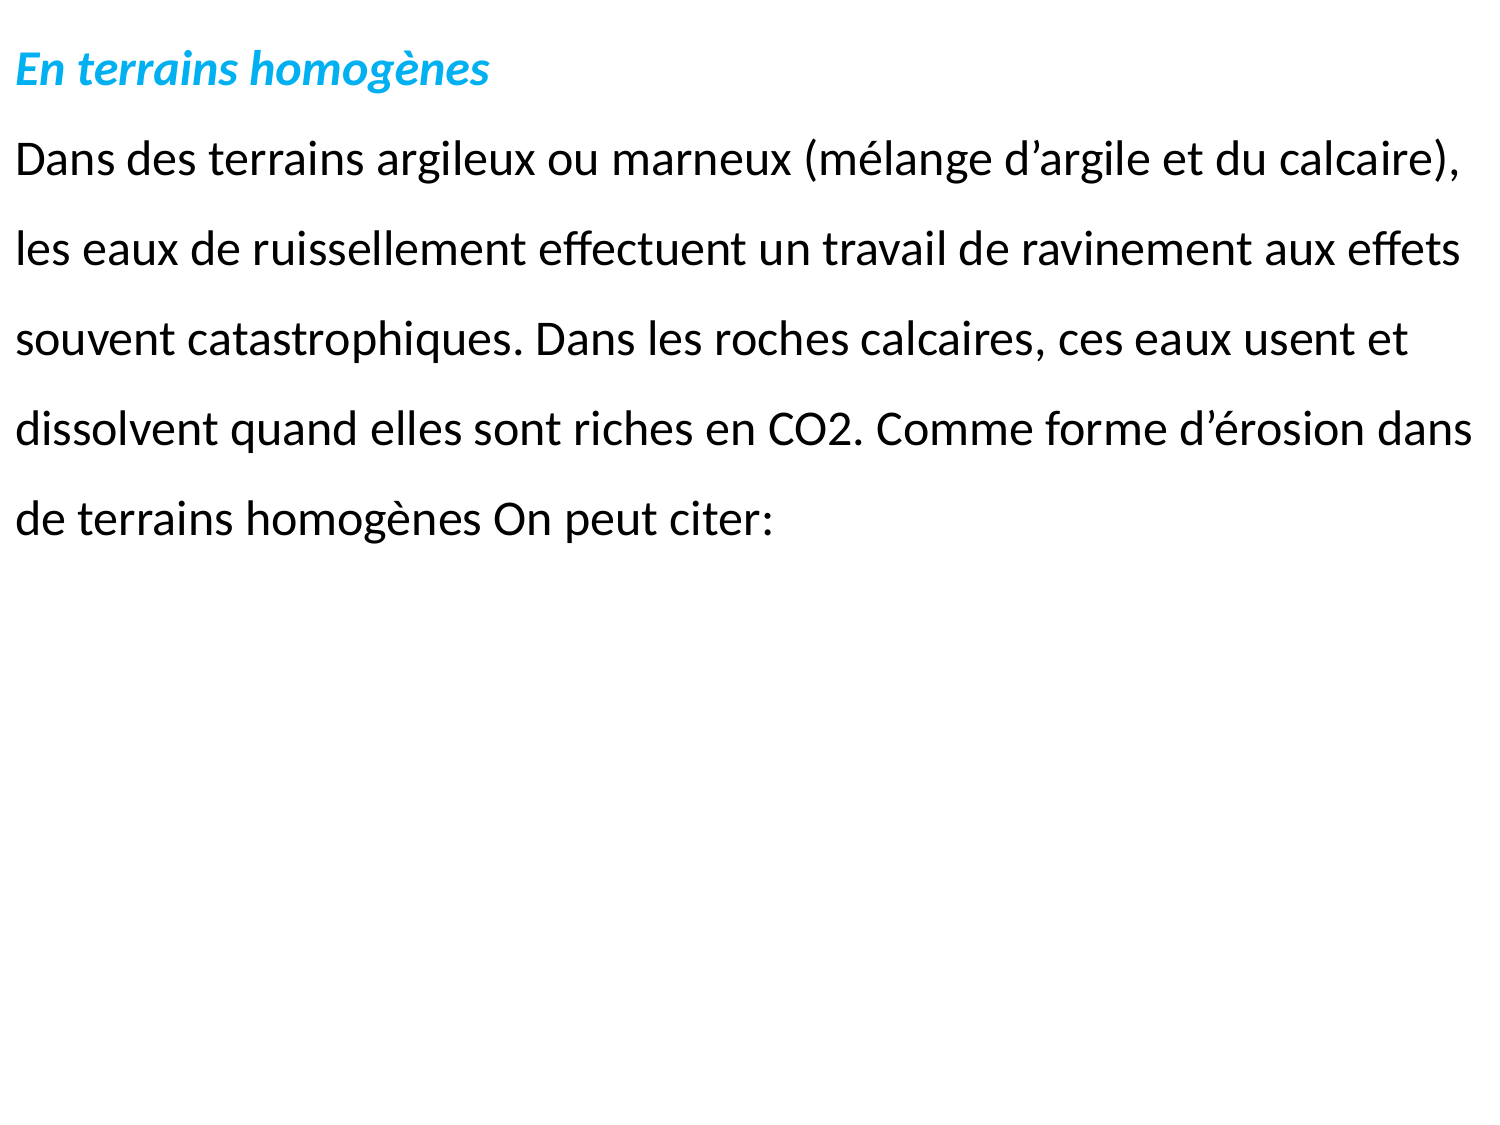

En terrains homogènes
Dans des terrains argileux ou marneux (mélange d’argile et du calcaire), les eaux de ruissellement effectuent un travail de ravinement aux effets souvent catastrophiques. Dans les roches calcaires, ces eaux usent et dissolvent quand elles sont riches en CO2. Comme forme d’érosion dans de terrains homogènes On peut citer: